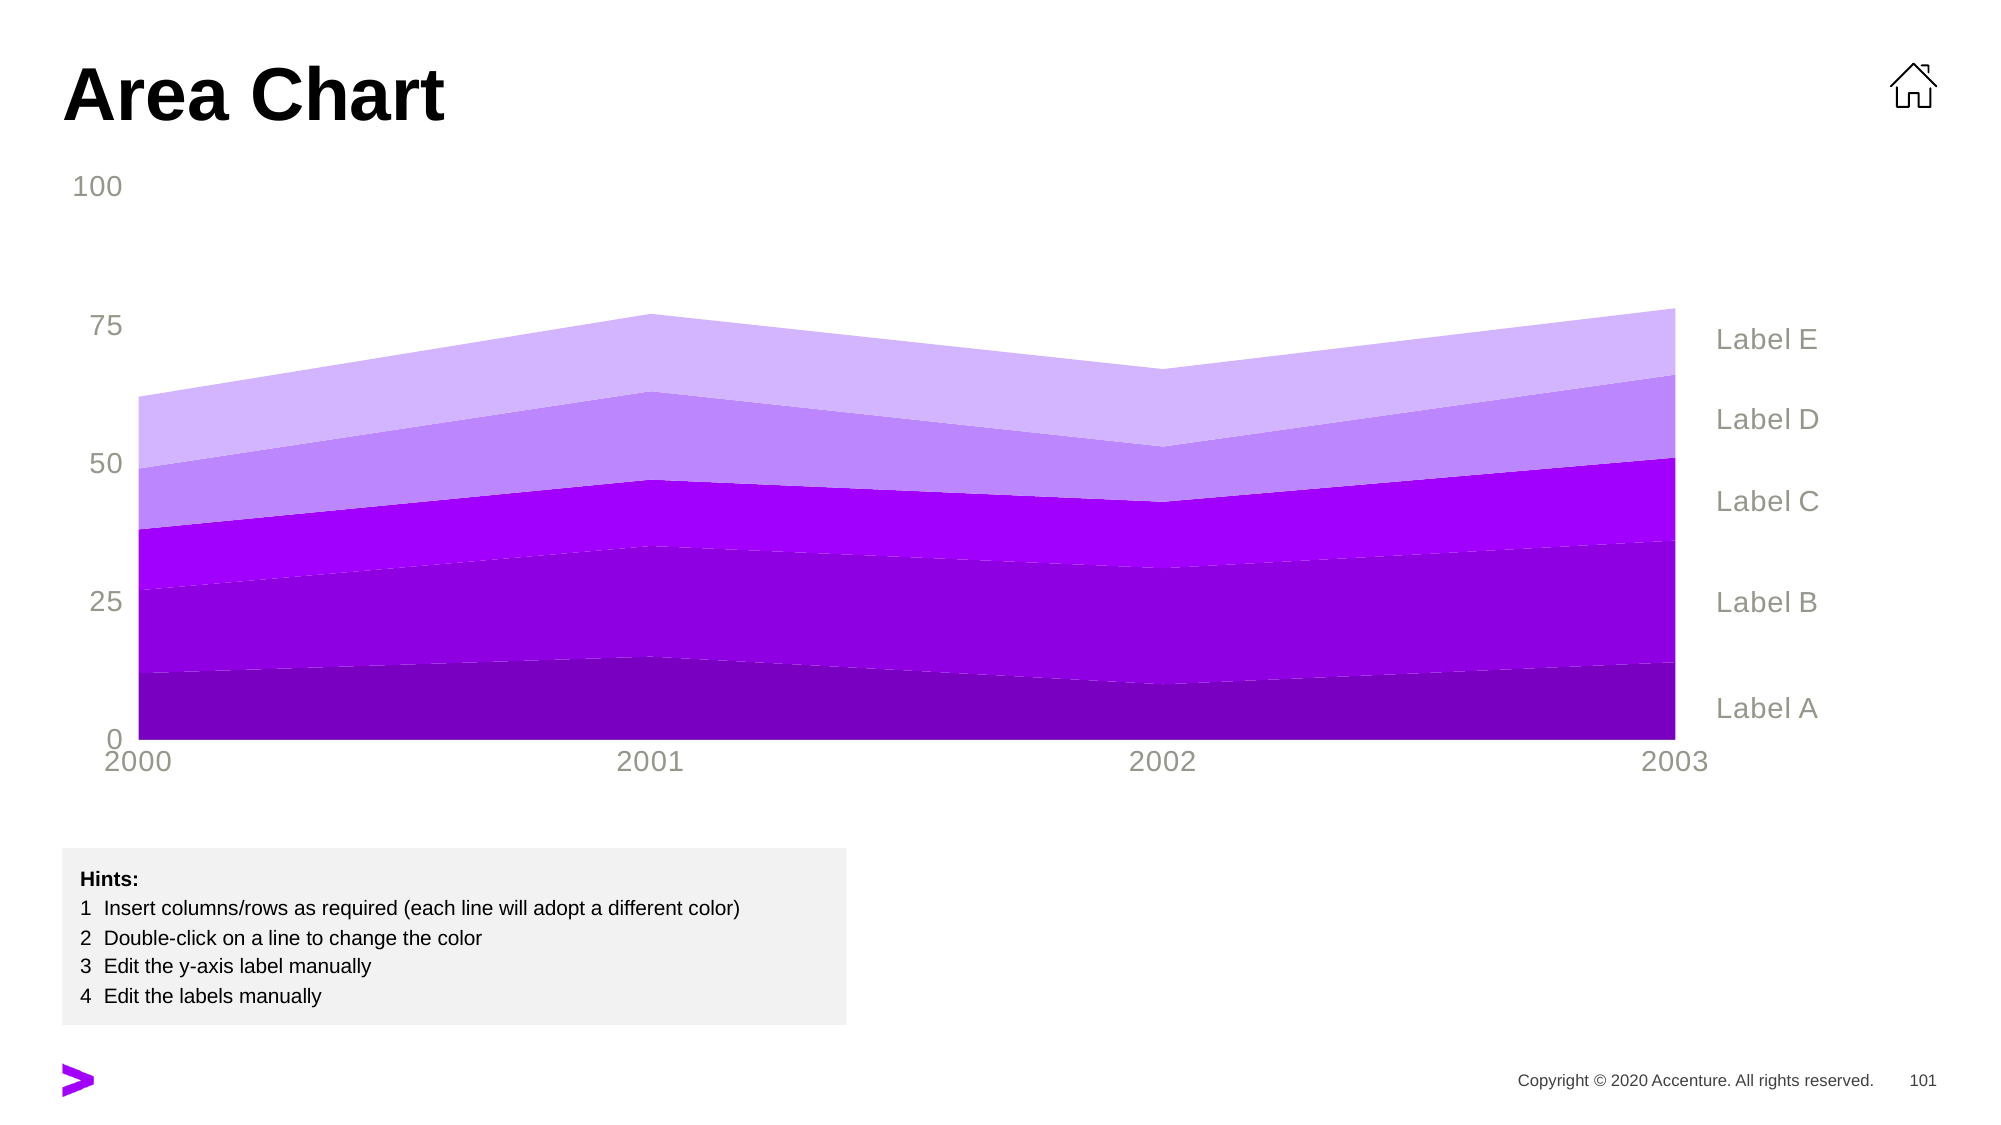

# Area Chart

### Chart

| Category | Label A | Label B | Label C | Label D | Label E |
|---|---|---|---|---|---|
| 2000 | 12.0 | 15.0 | 11.0 | 11.0 | 13.0 |
| 2001 | 15.0 | 20.0 | 12.0 | 16.0 | 14.0 |
| 2002 | 10.0 | 21.0 | 12.0 | 10.0 | 14.0 |
| 2003 | 14.0 | 22.0 | 15.0 | 15.0 | 12.0 |
Hints:
1	Insert columns/rows as required (each line will adopt a different color)
2	Double-click on a line to change the color
3	Edit the y-axis label manually
4	Edit the labels manually